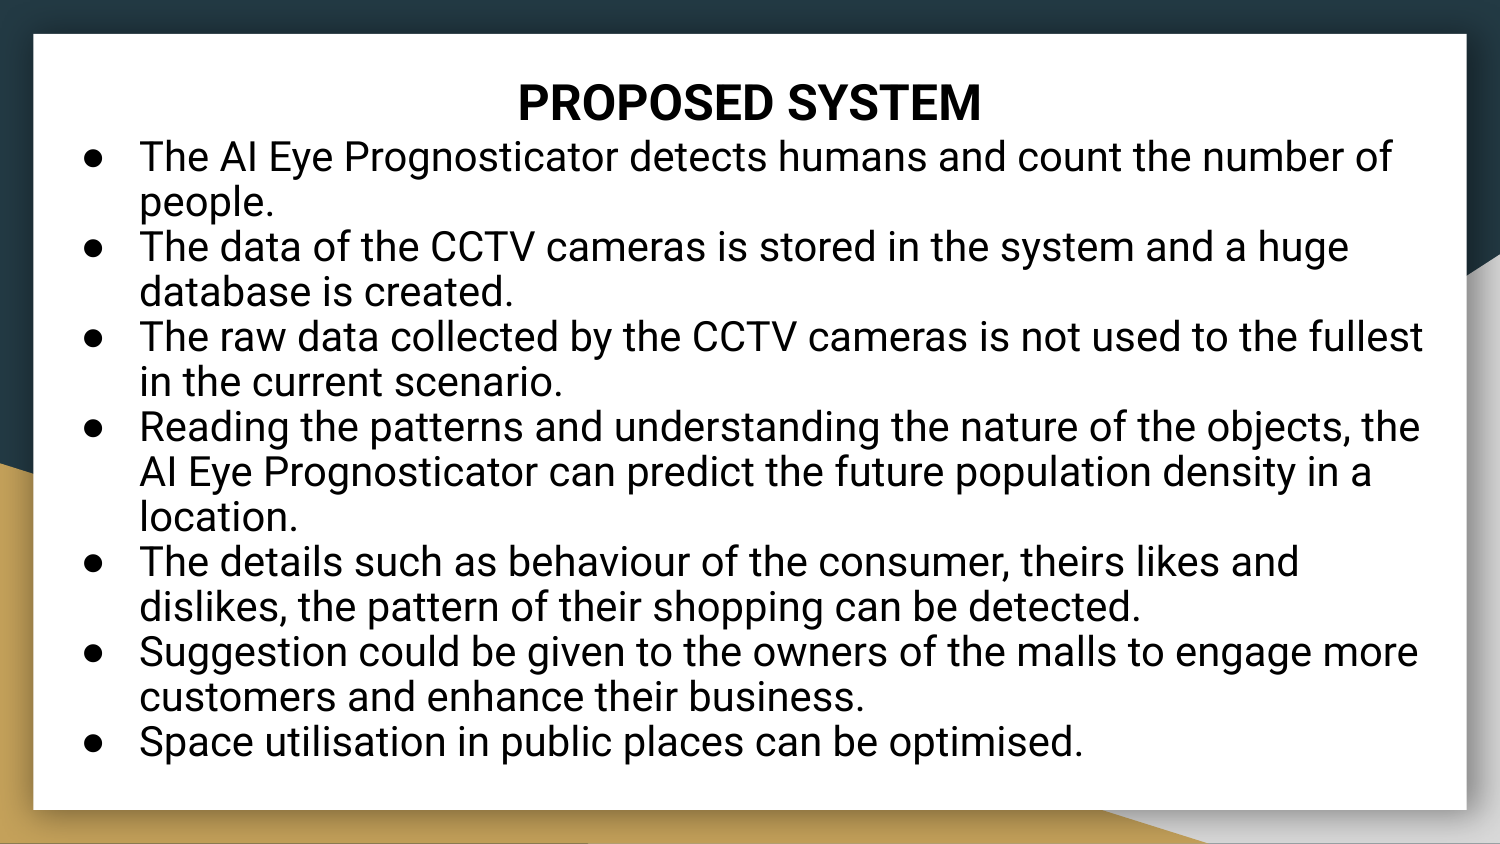

# PROPOSED SYSTEM
The AI Eye Prognosticator detects humans and count the number of people.
The data of the CCTV cameras is stored in the system and a huge database is created.
The raw data collected by the CCTV cameras is not used to the fullest in the current scenario.
Reading the patterns and understanding the nature of the objects, the AI Eye Prognosticator can predict the future population density in a location.
The details such as behaviour of the consumer, theirs likes and dislikes, the pattern of their shopping can be detected.
Suggestion could be given to the owners of the malls to engage more customers and enhance their business.
Space utilisation in public places can be optimised.